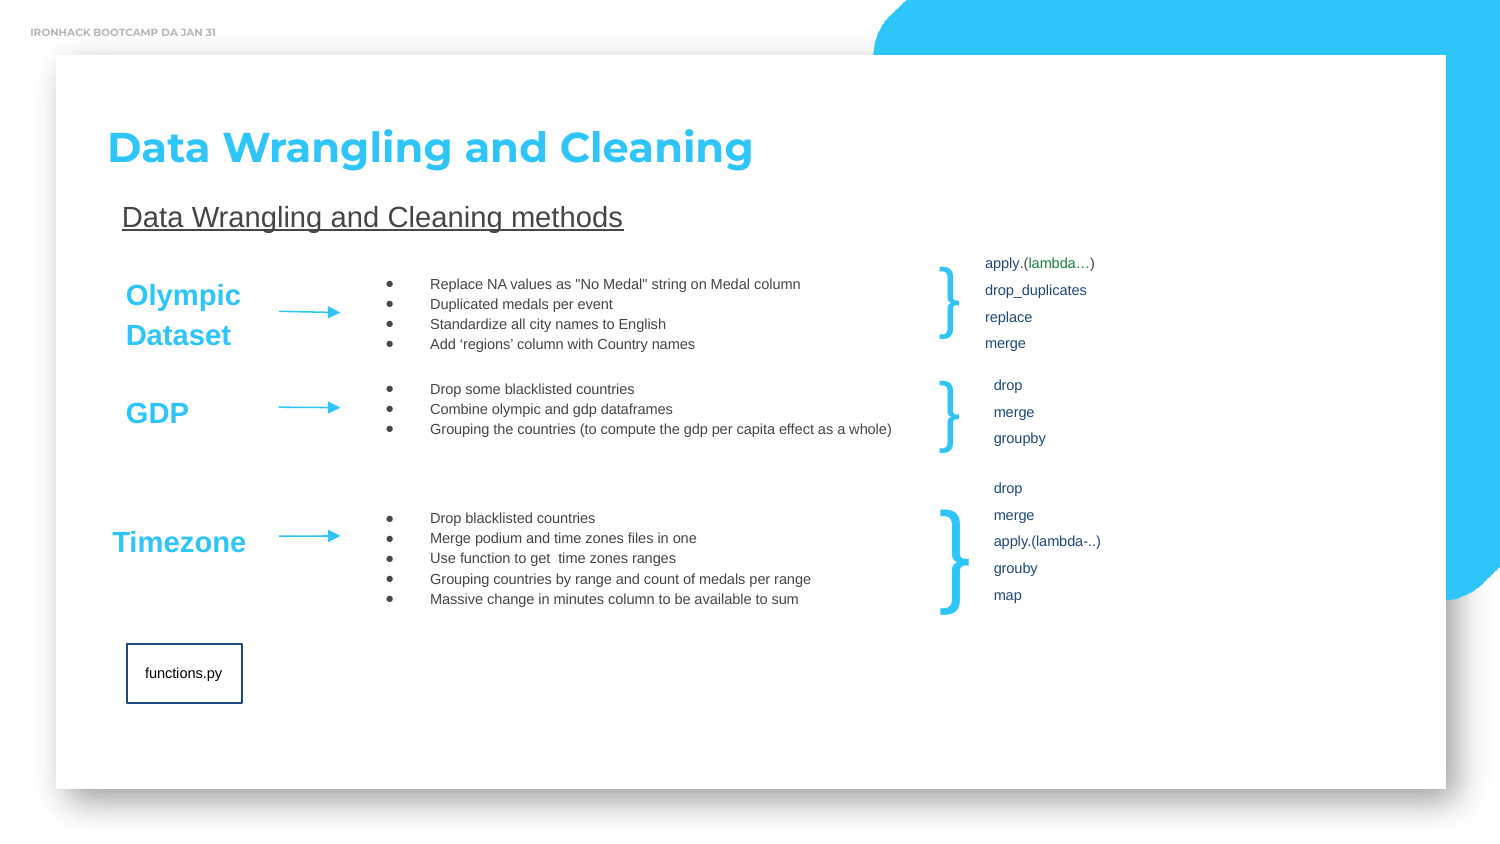

IRONHACK BOOTCAMP DA JAN 31
Data Wrangling and Cleaning
Data Wrangling and Cleaning methods
}
apply.(lambda…)
drop_duplicates
replace
merge
Olympic Dataset
Replace NA values as "No Medal" string on Medal column
Duplicated medals per event
Standardize all city names to English
Add ‘regions’ column with Country names

}
Drop some blacklisted countries
Combine olympic and gdp dataframes
Grouping the countries (to compute the gdp per capita effect as a whole)
drop
merge
groupby
GDP
}
drop
merge
apply.(lambda-..)
grouby
map

Drop blacklisted countries
Merge podium and time zones files in one
Use function to get  time zones ranges
Grouping countries by range and count of medals per range
Massive change in minutes column to be available to sum
Timezone

functions.py